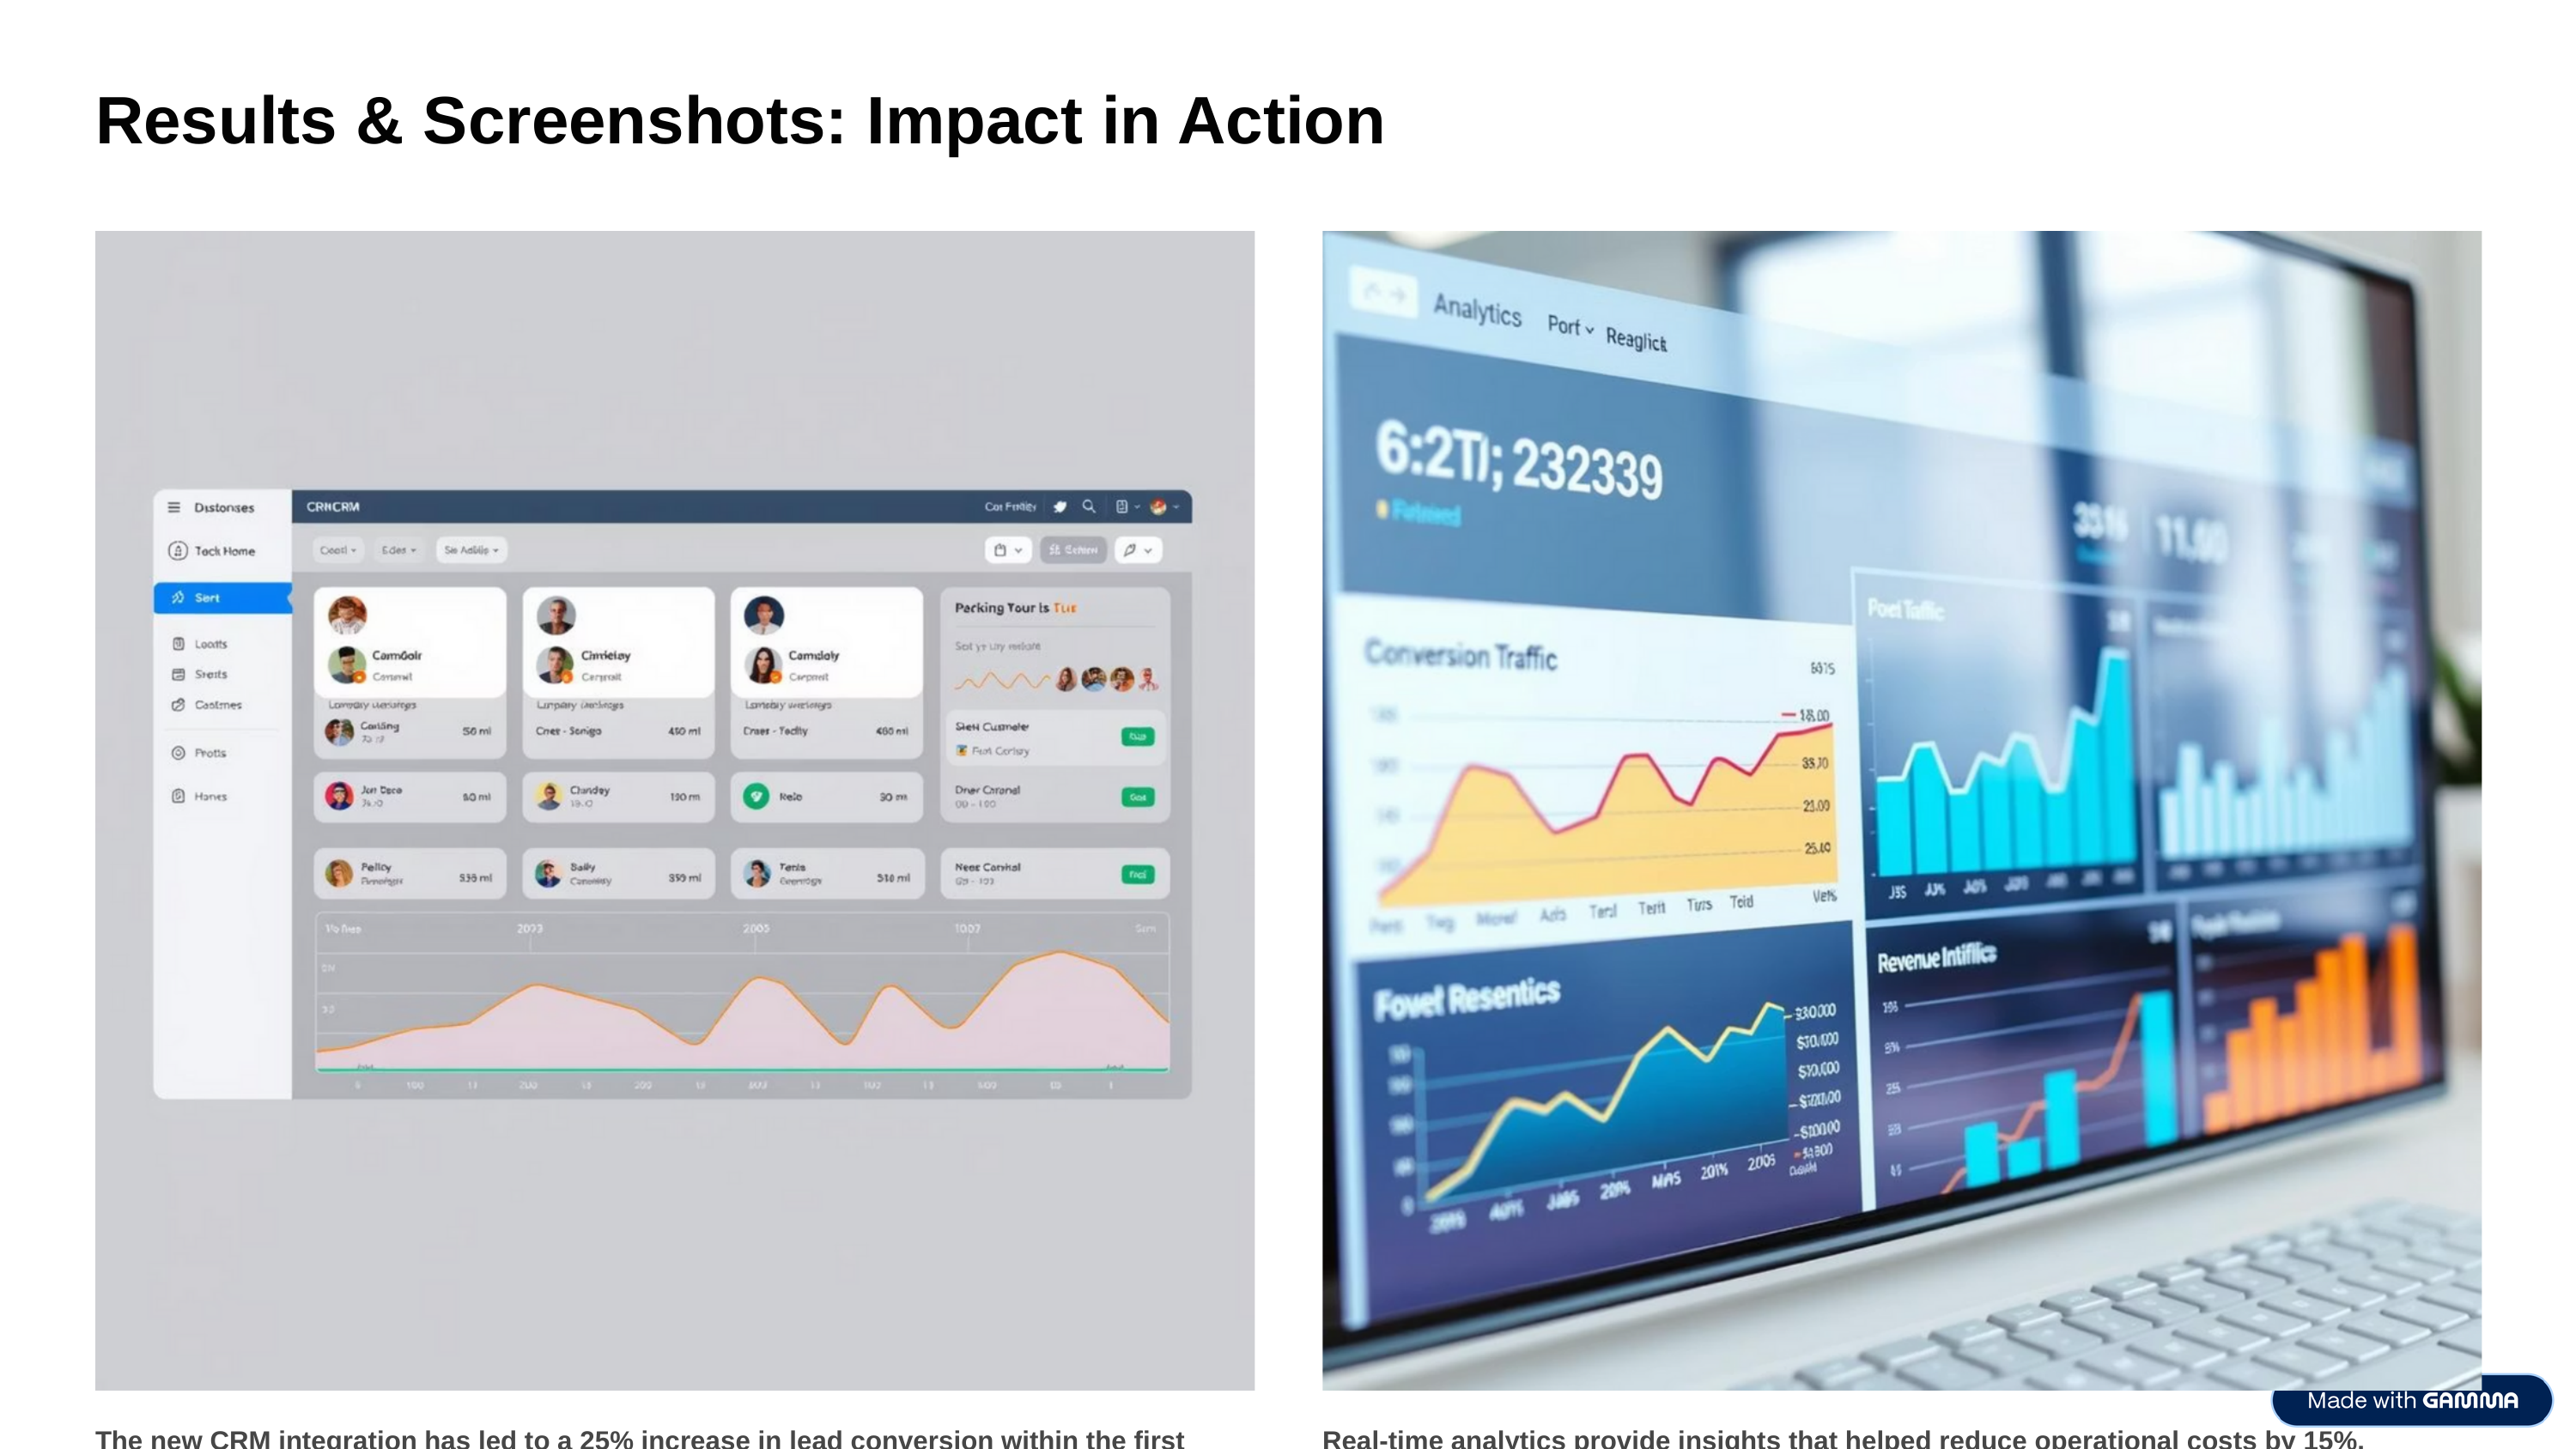

Results & Screenshots: Impact in Action

The new CRM integration has led to a 25% increase in lead conversion within the first quarter.
Real-time analytics provide insights that helped reduce operational costs by 15%.
Our solution has demonstrably improved key business metrics for early adopters, proving its value in real-world scenarios.